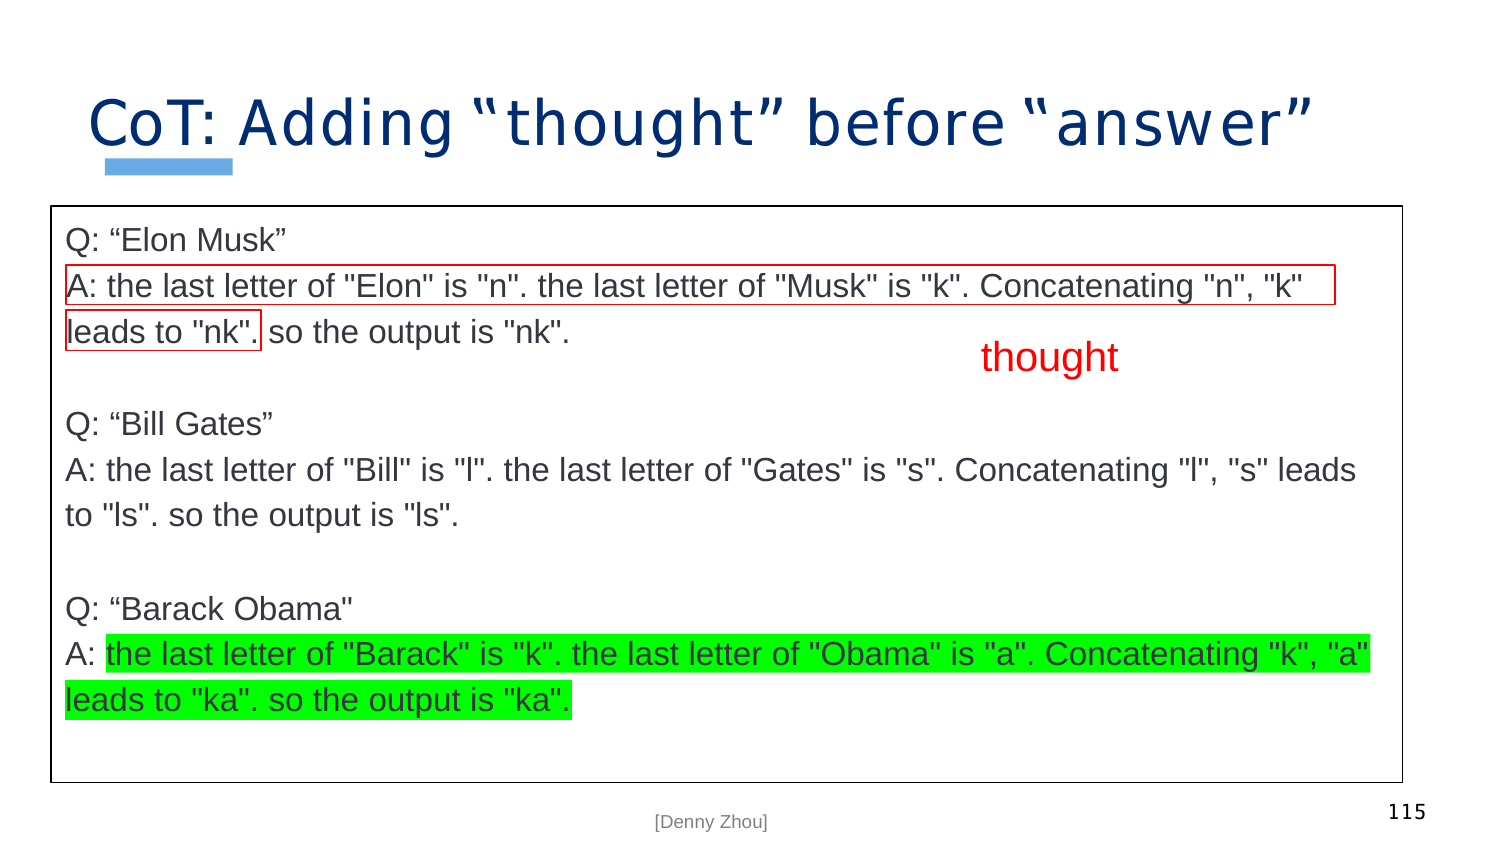

# CoT: Adding “thought” before “answer”

Q: “Elon Musk”
A: the last letter of "Elon" is "n". the last letter of "Musk" is "k". Concatenating "n", "k"
so the output is "nk".
leads to "nk".
thought
Q: “Bill Gates”
A: the last letter of "Bill" is "l". the last letter of "Gates" is "s". Concatenating "l", "s" leads to "ls". so the output is "ls".

Q: “Barack Obama"
A:
the last letter of "Barack" is "k". the last letter of "Obama" is "a". Concatenating "k", "a"
leads to "ka". so the output is "ka".

[Denny Zhou]